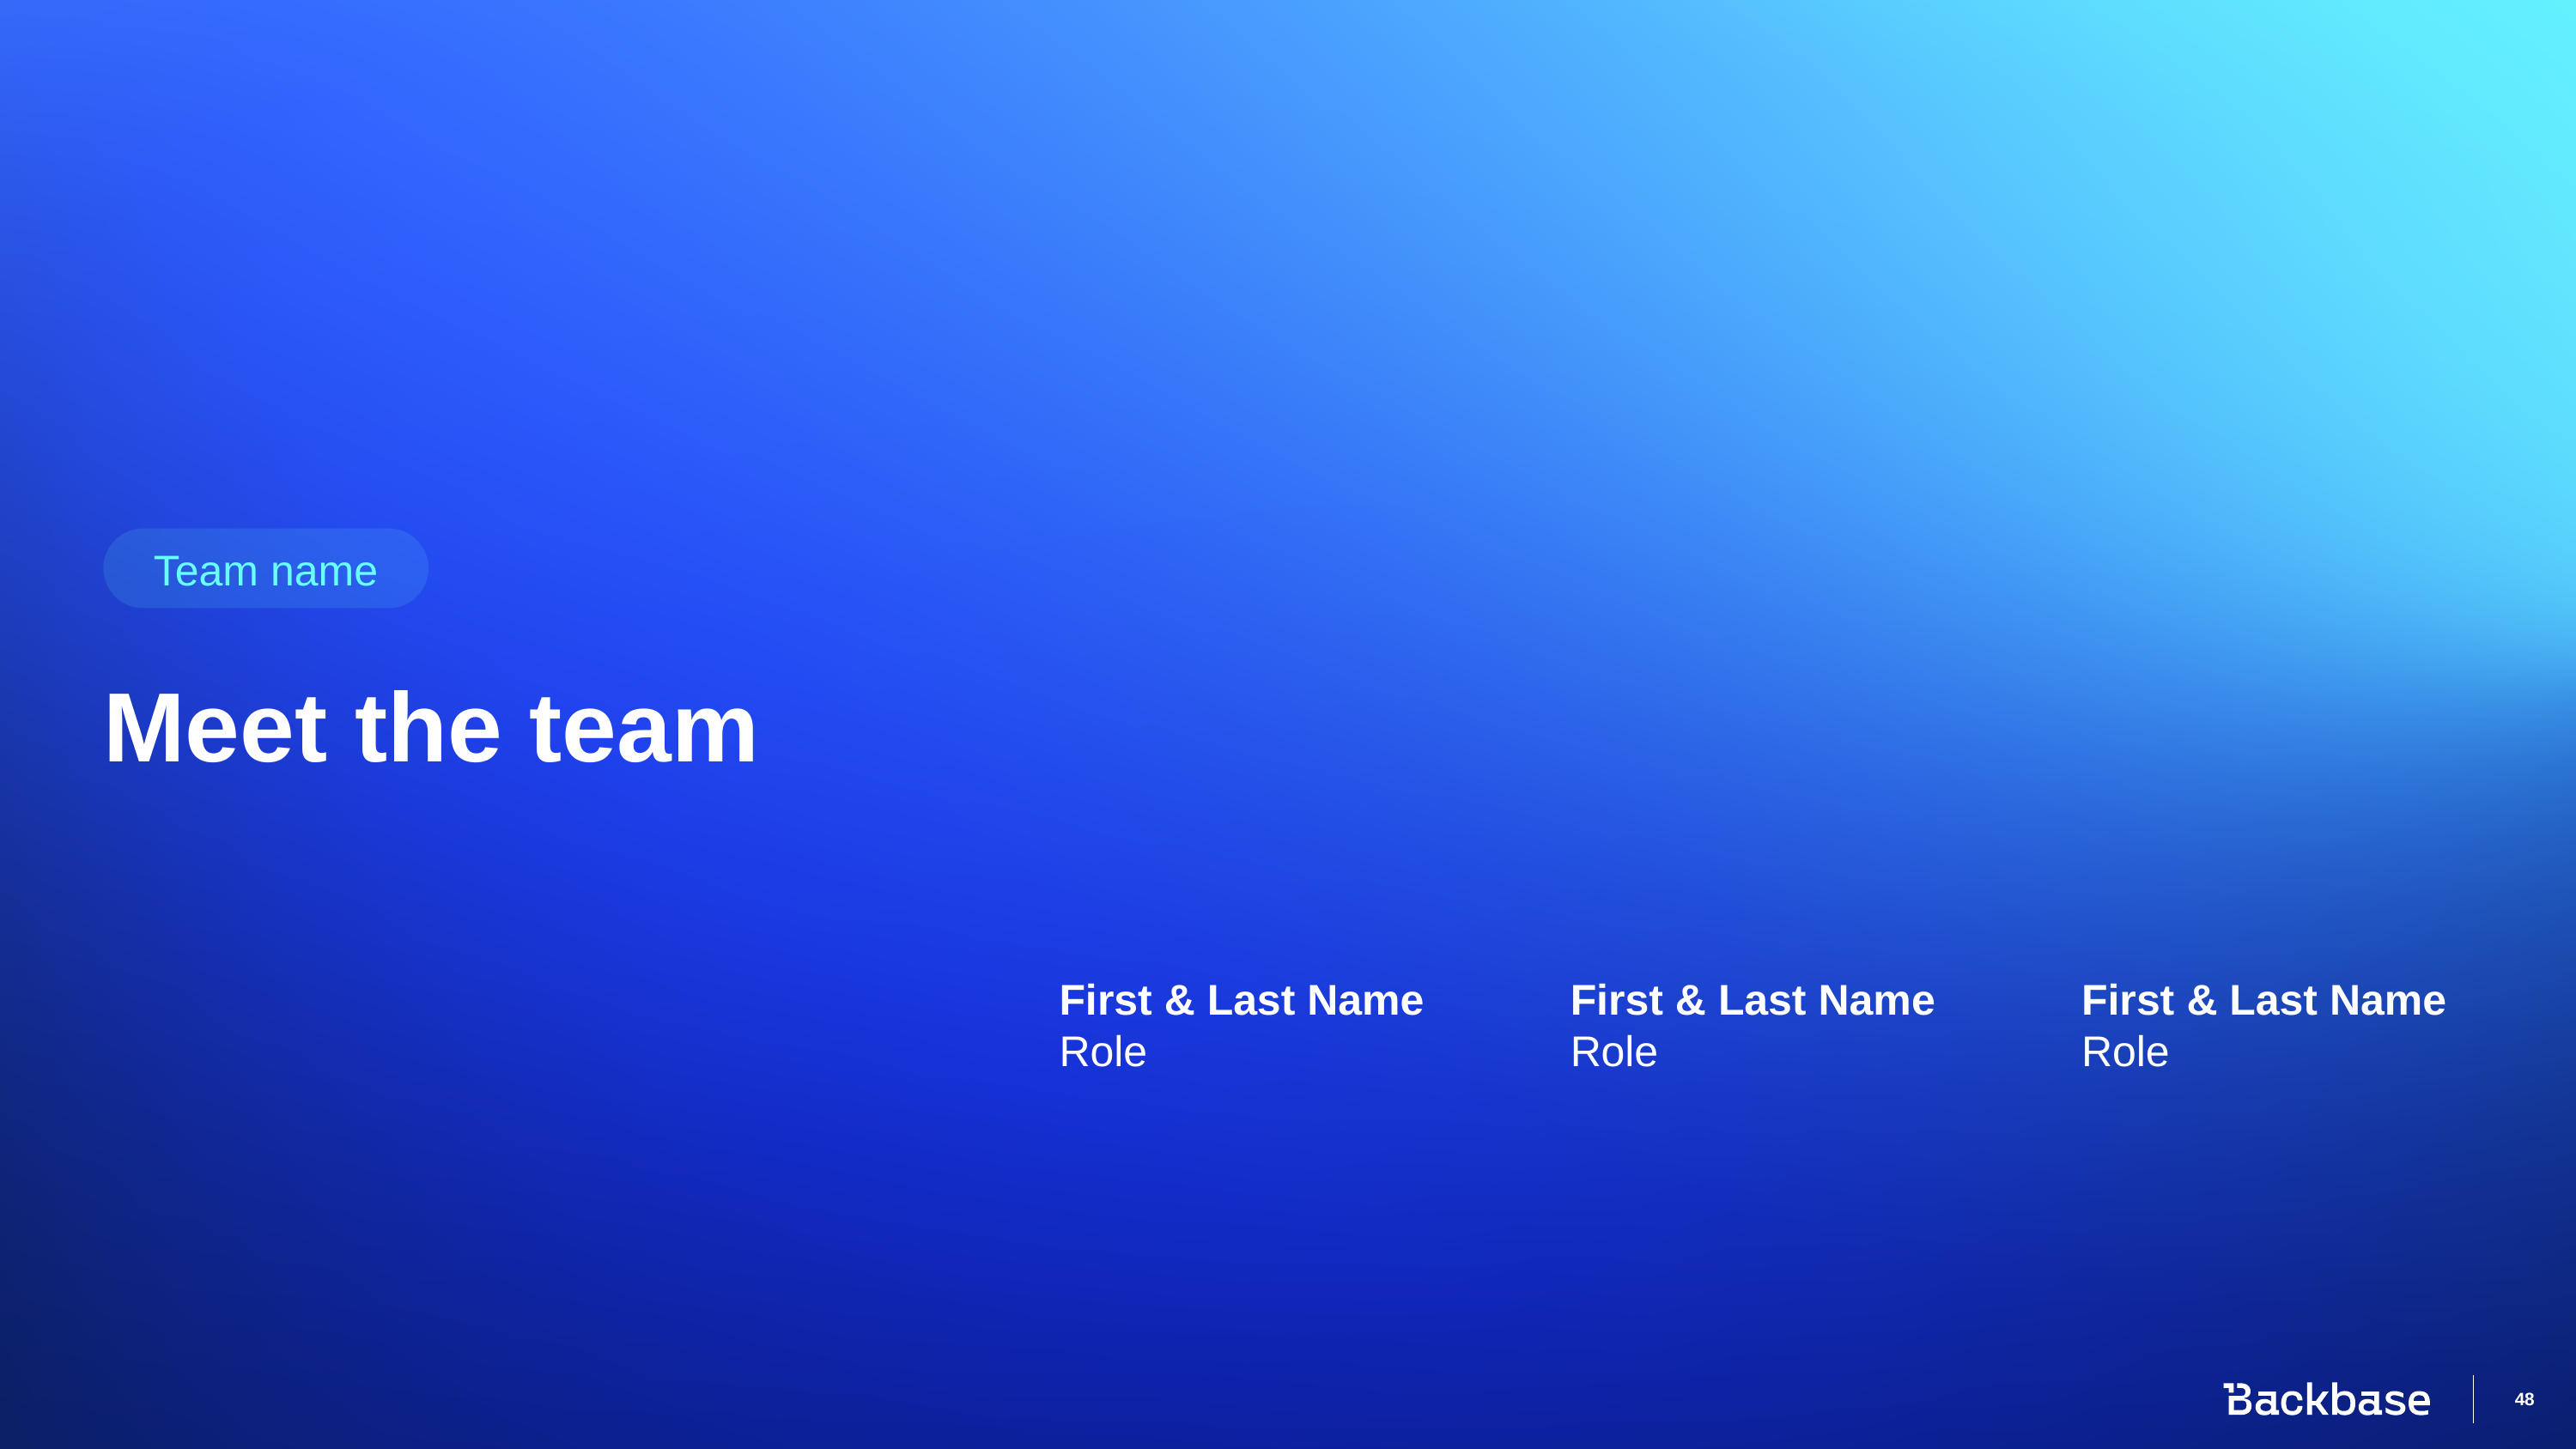

Team name

Meet the team
First & Last Name
Role
First & Last Name
Role
First & Last Name
Role